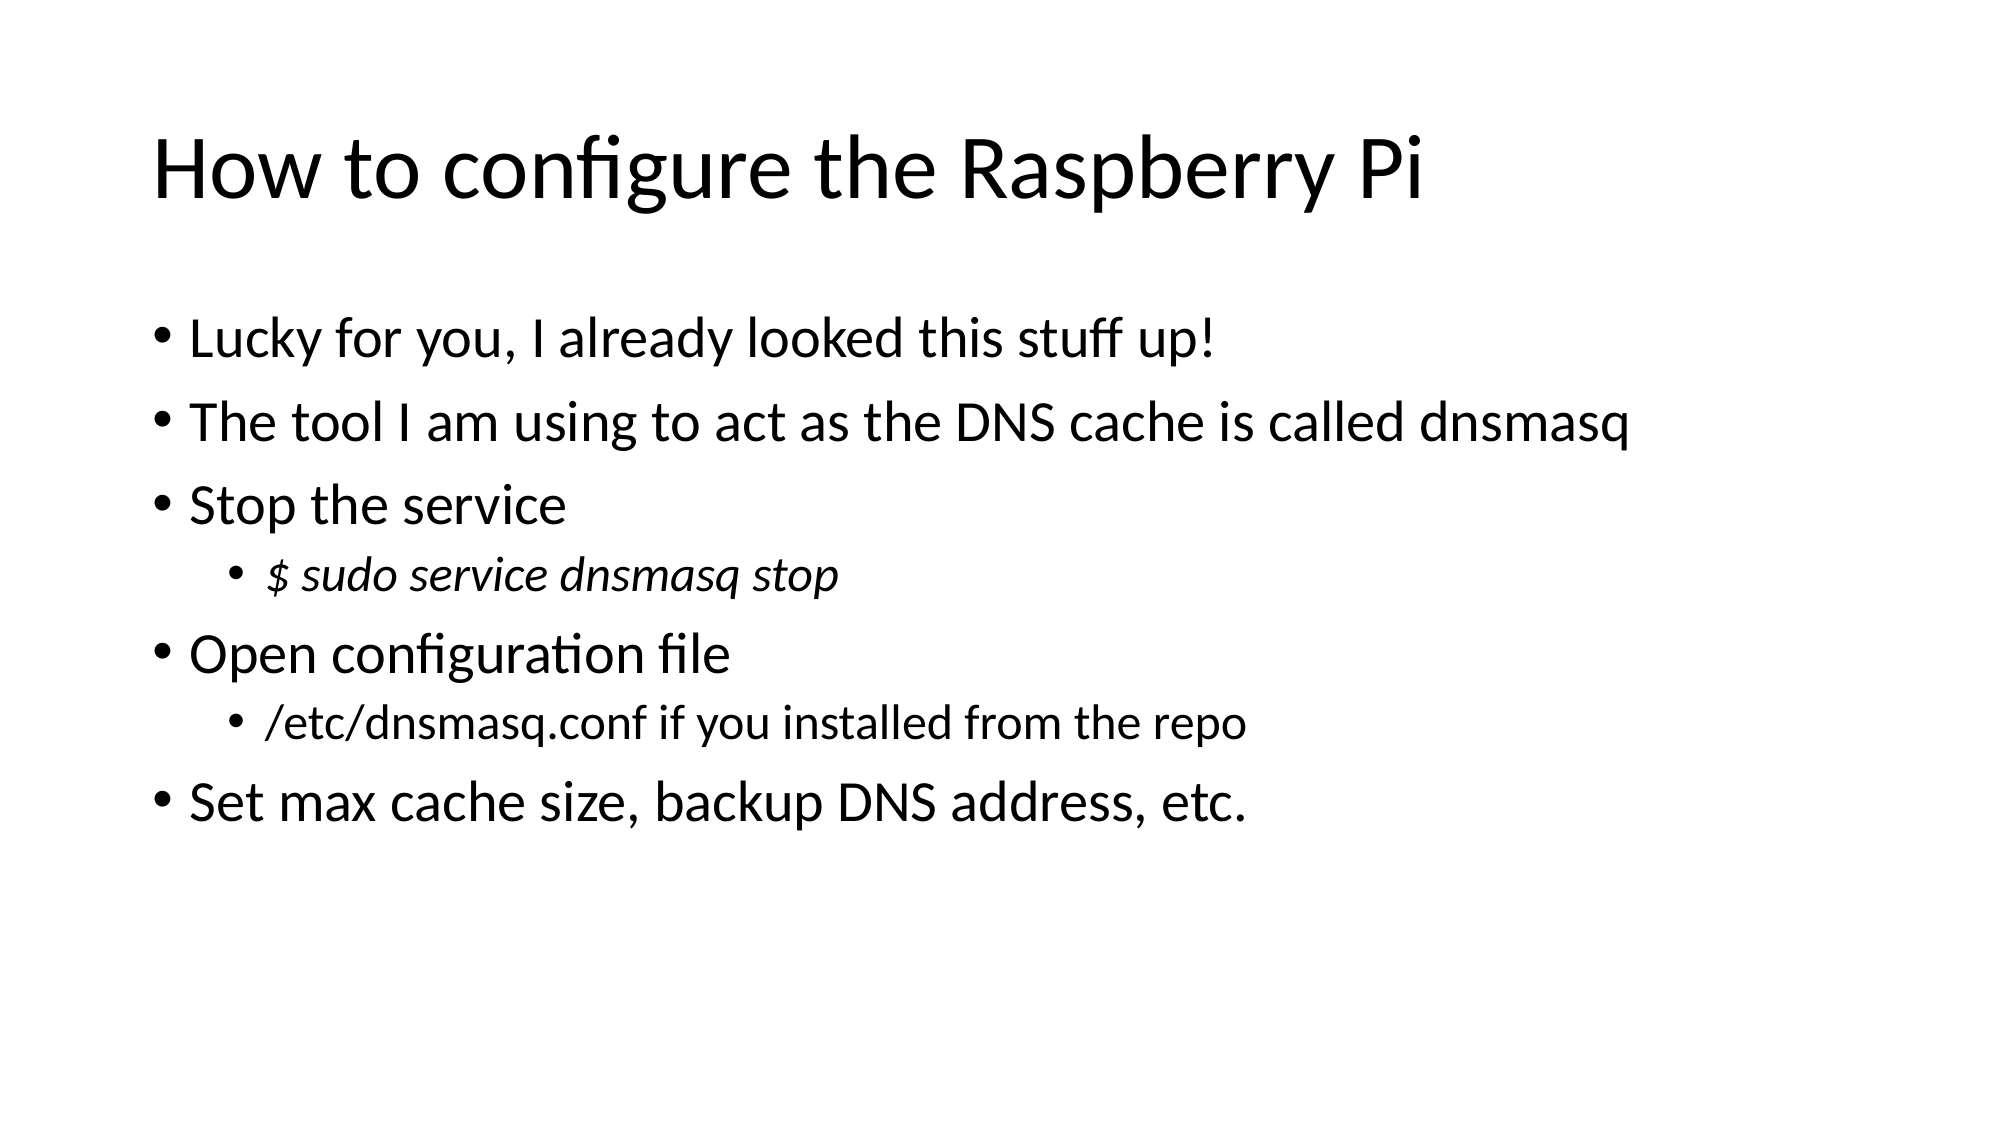

# How to configure the Raspberry Pi
Lucky for you, I already looked this stuff up!
The tool I am using to act as the DNS cache is called dnsmasq
Stop the service
$ sudo service dnsmasq stop
Open configuration file
/etc/dnsmasq.conf if you installed from the repo
Set max cache size, backup DNS address, etc.